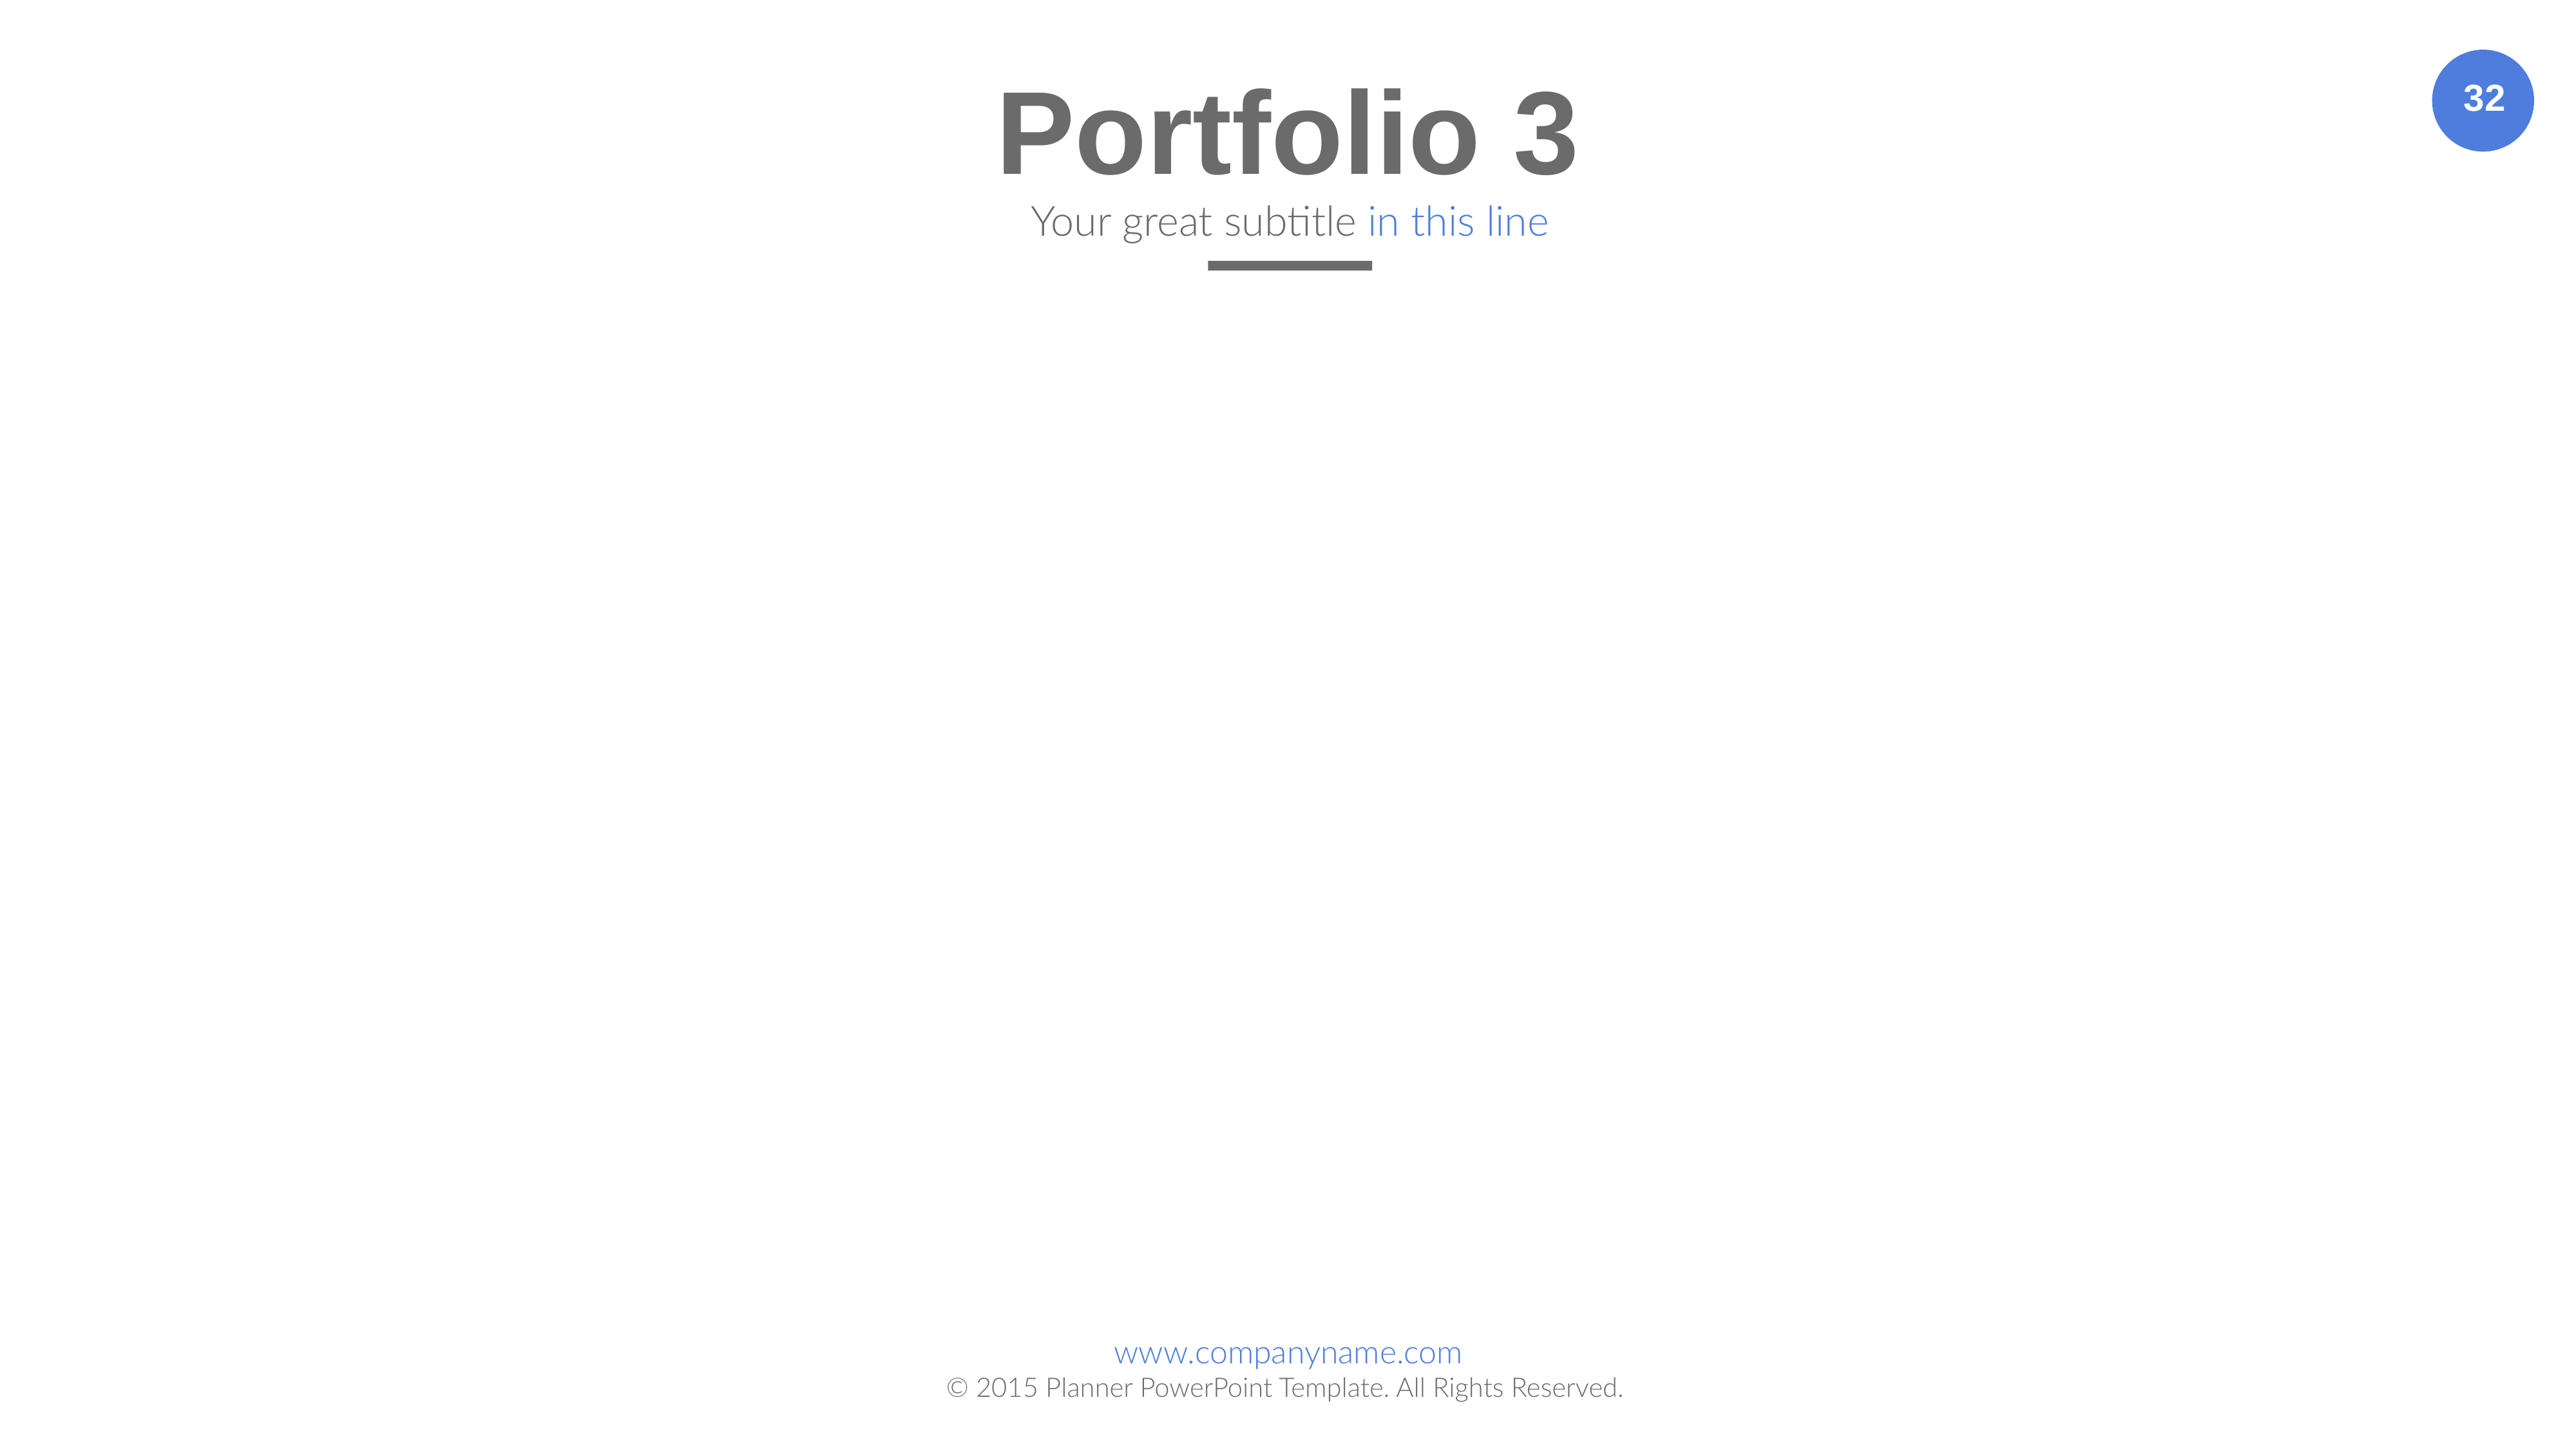

Portfolio 3
Your great subtitle in this line